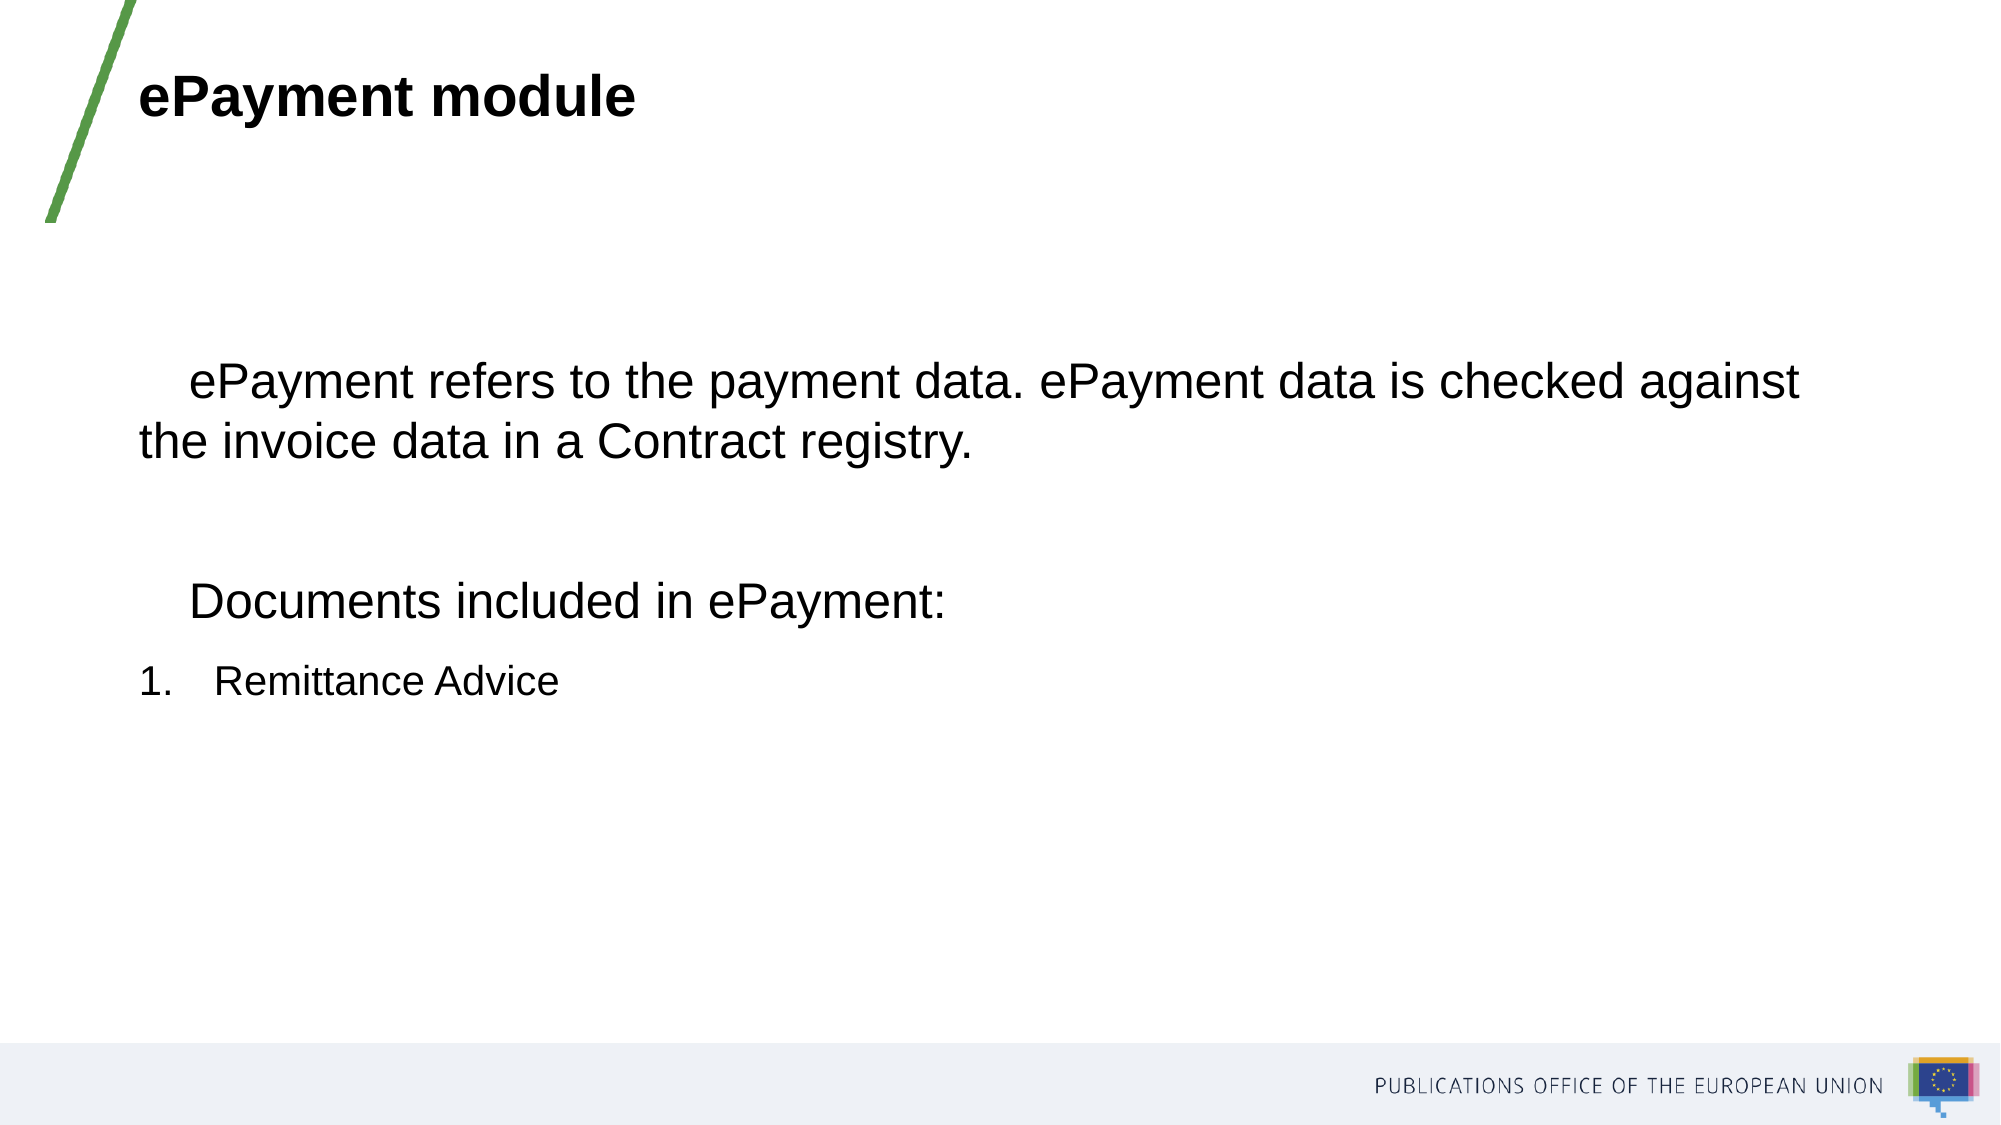

ePayment module

 ePayment refers to the payment data. ePayment data is checked against the invoice data in a Contract registry.

 Documents included in ePayment:
Remittance Advice